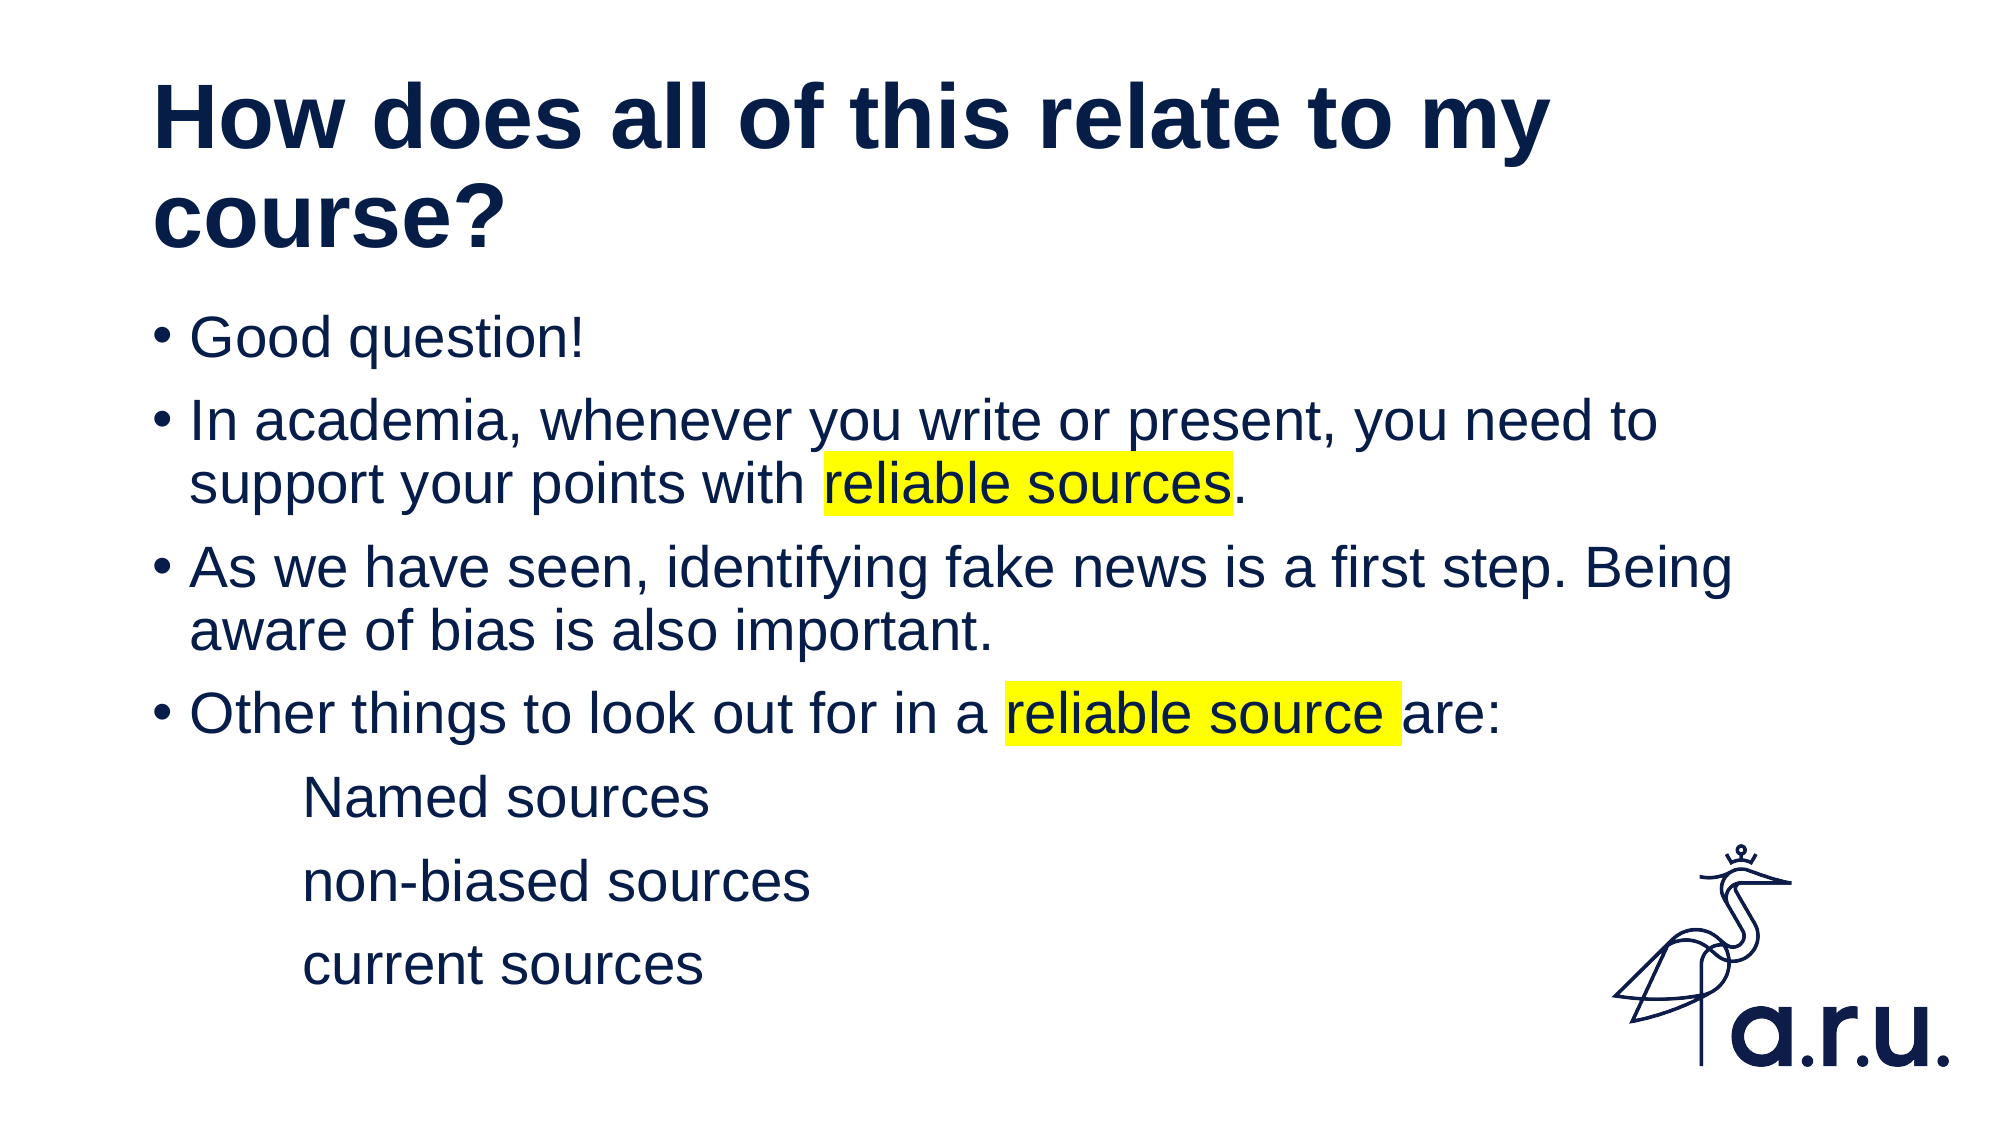

# How does all of this relate to my course?
Good question!
In academia, whenever you write or present, you need to support your points with reliable sources.
As we have seen, identifying fake news is a first step. Being aware of bias is also important.
Other things to look out for in a reliable source are:
	Named sources
	non-biased sources
	current sources